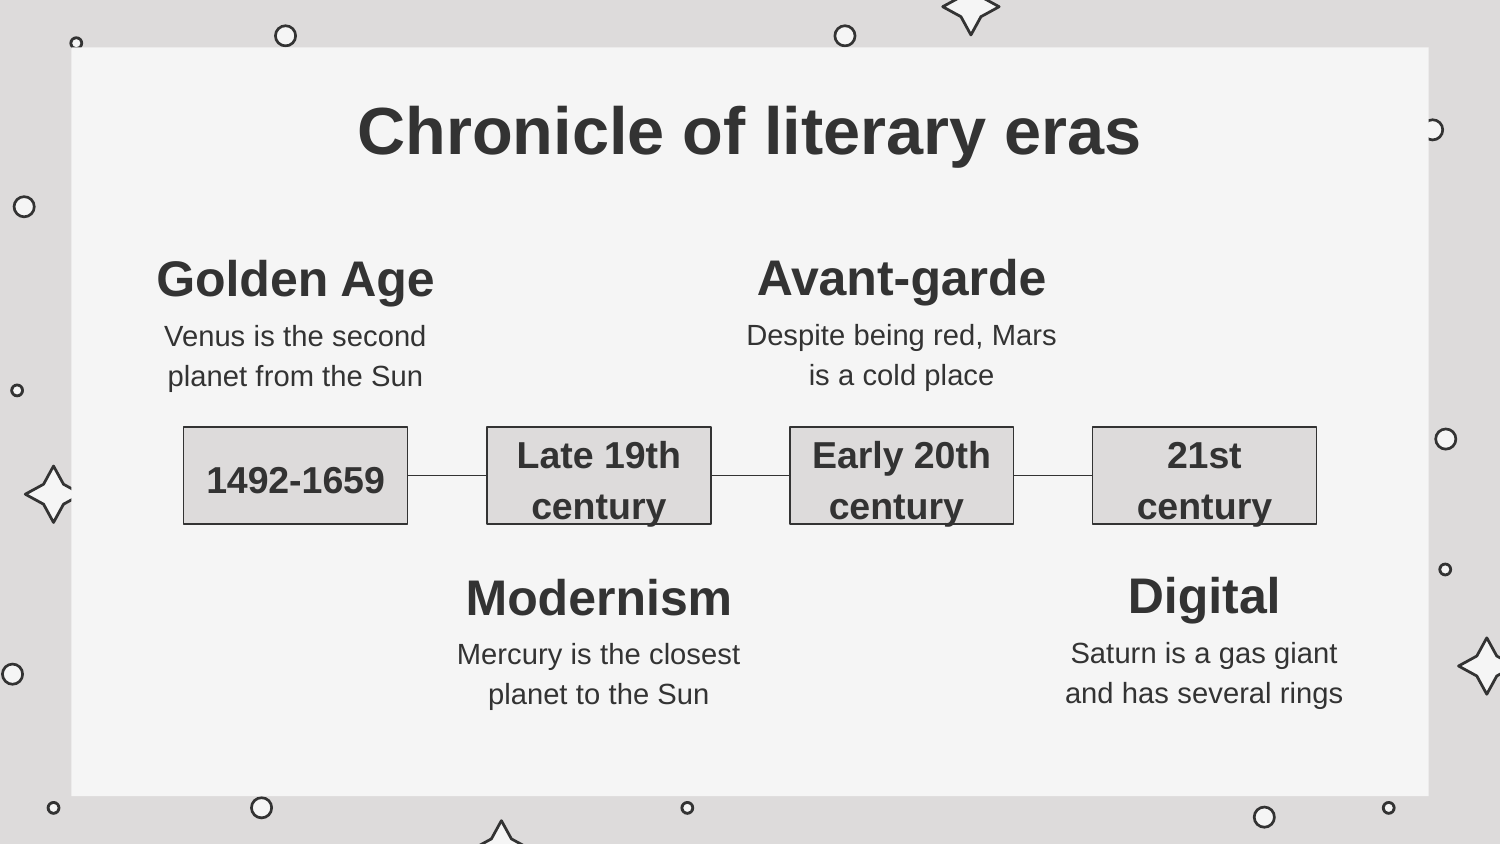

# Chronicle of literary eras
Avant-garde
Golden Age
Despite being red, Mars is a cold place
Venus is the second planet from the Sun
1492-1659
Late 19th century
Early 20th century
21st century
Digital
Modernism
Saturn is a gas giant and has several rings
Mercury is the closest planet to the Sun